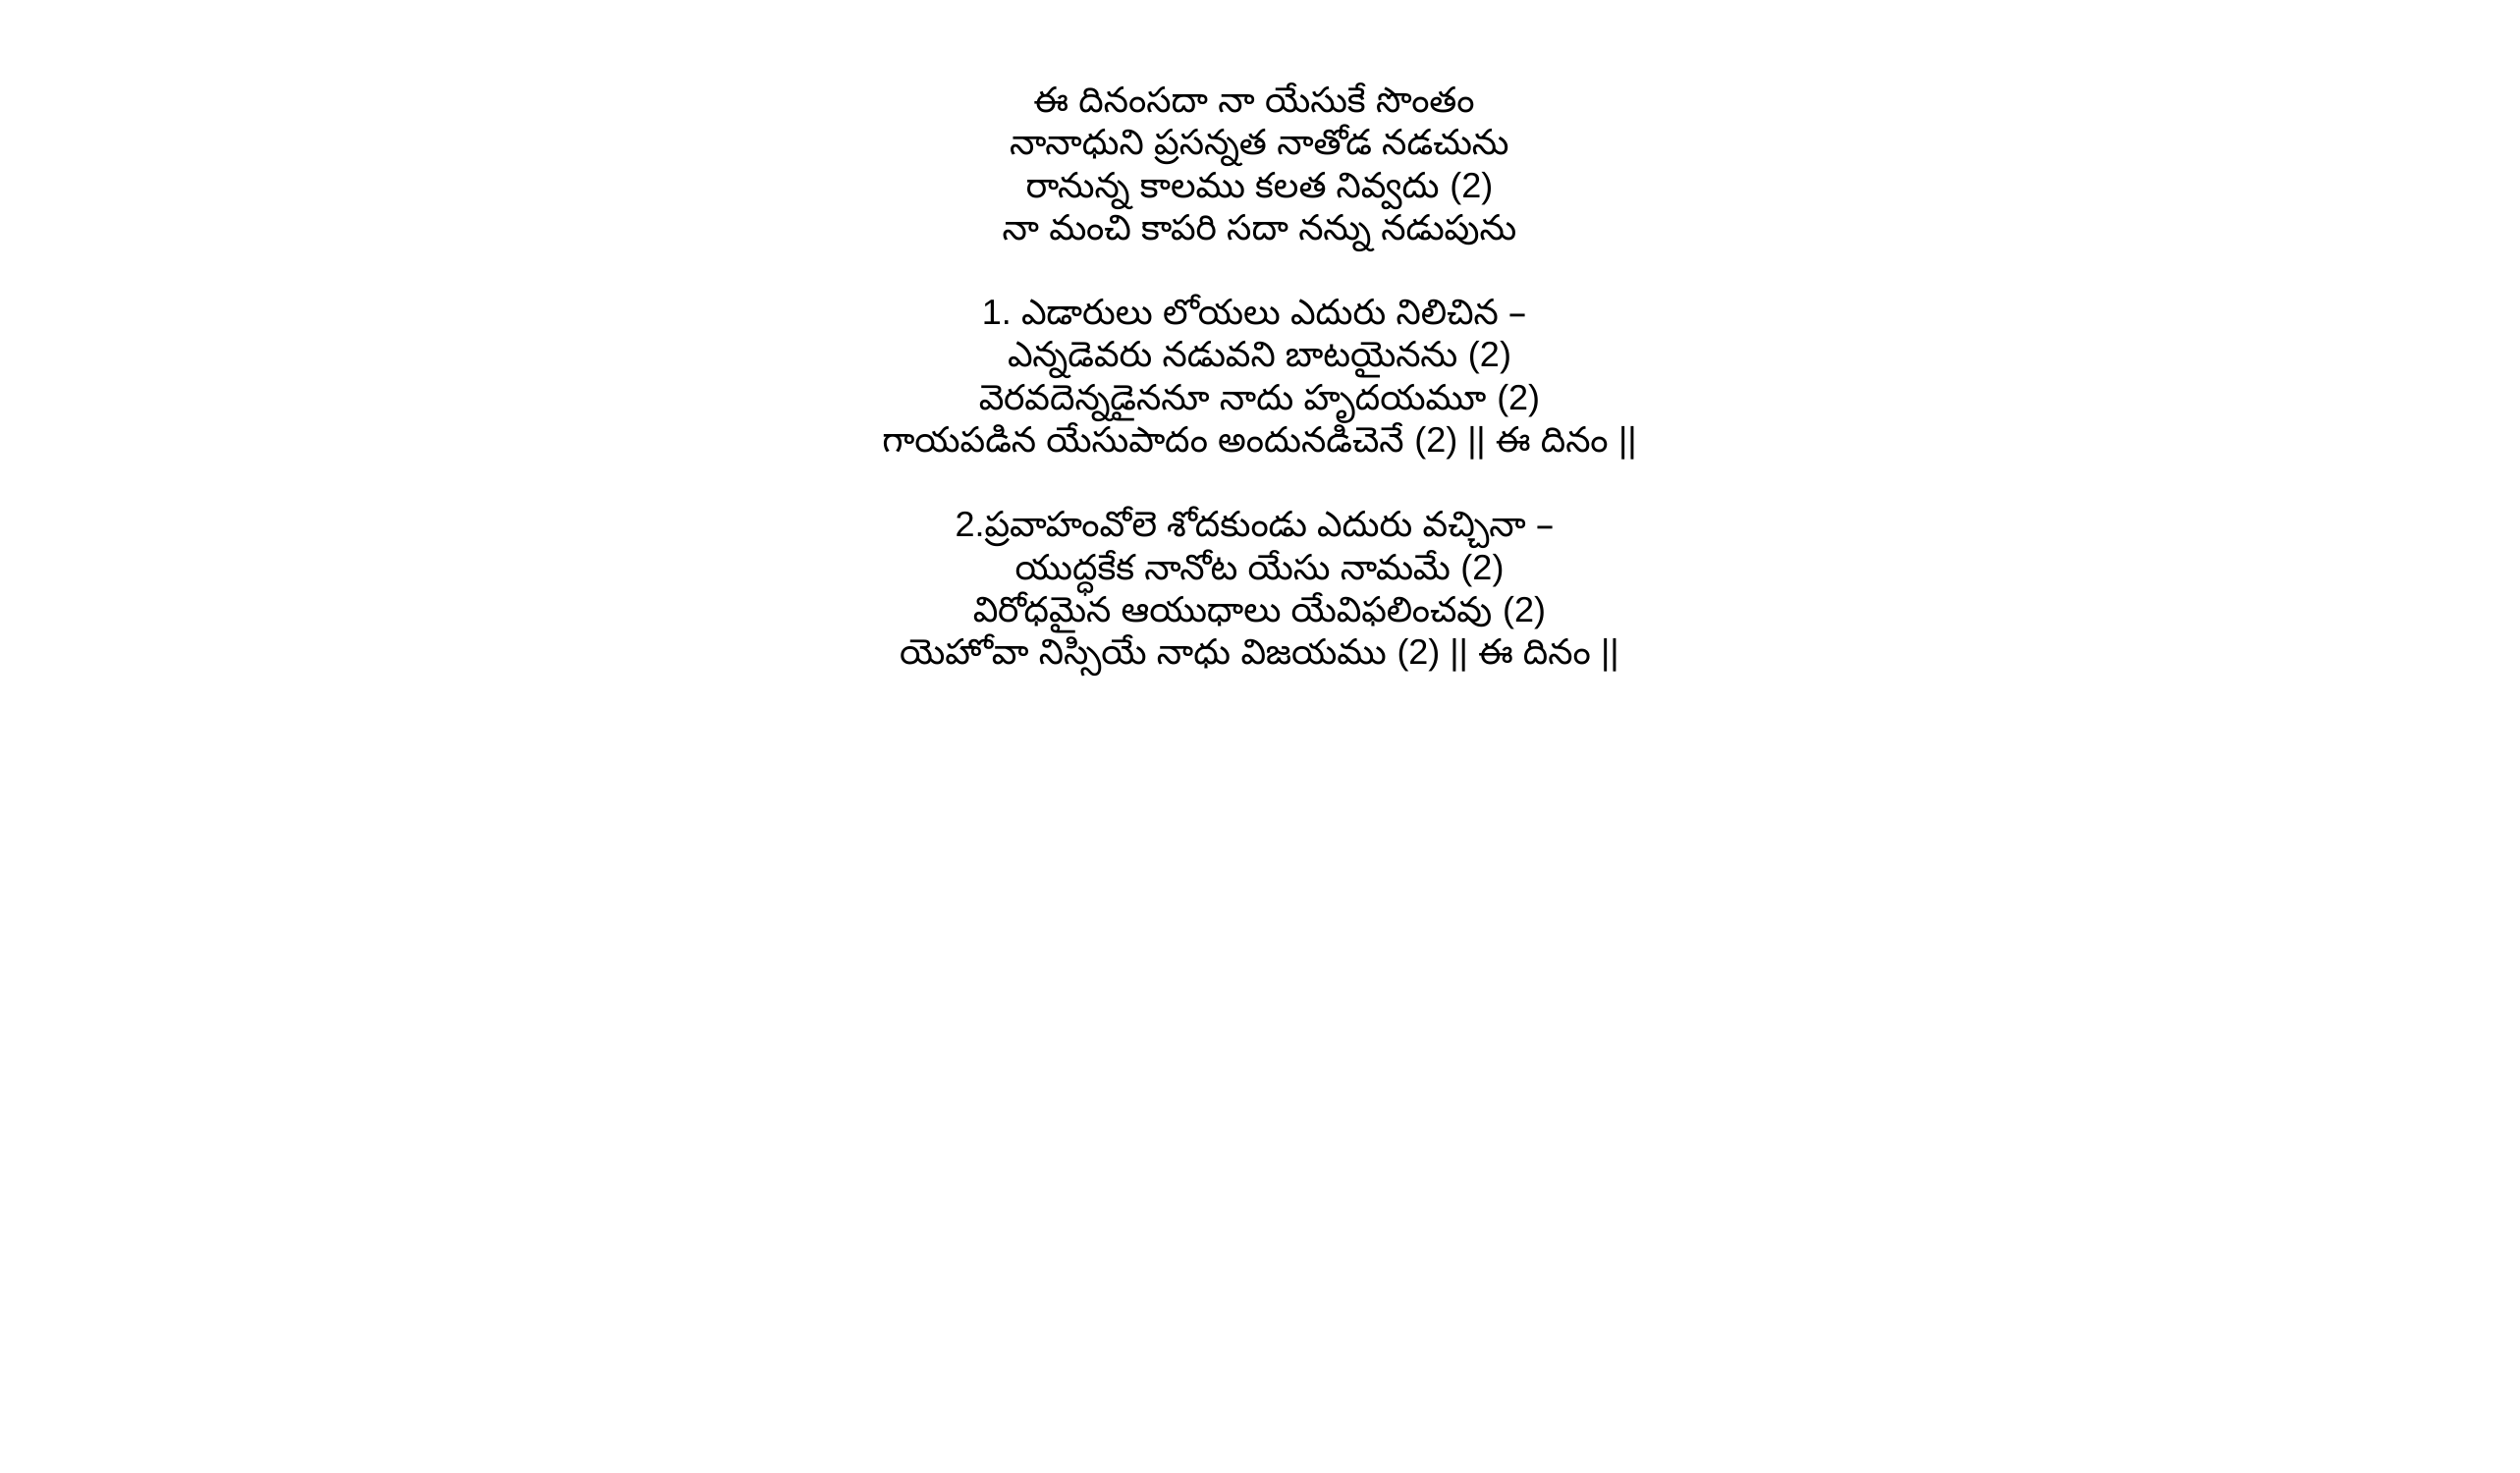

ఈ దినంసదా నా యేసుకే సొంతం
నానాధుని ప్రసన్నత నాతోడ నడచును
రానున్న కాలము కలత నివ్వదు (2)
నా మంచి కాపరి సదా నన్ను నడుపును

1. ఎడారులు లోయలు ఎదురు నిలిచిన –
ఎన్నడెవరు నడువని బాటయైనను (2)
వెరవదెన్నడైననూ నాదు హృదయమూ (2)
గాయపడిన యేసుపాదం అందునడిచెనే (2) || ఈ దినం ||

2.ప్రవాహంవోలె శోదకుండు ఎదురు వచ్చినా –
యుద్ధకేక నానోట యేసు నామమే (2)
విరోధమైన ఆయుధాలు యేవిఫలించవు (2)
యెహోవా నిస్సియే నాధు విజయము (2) || ఈ దినం ||